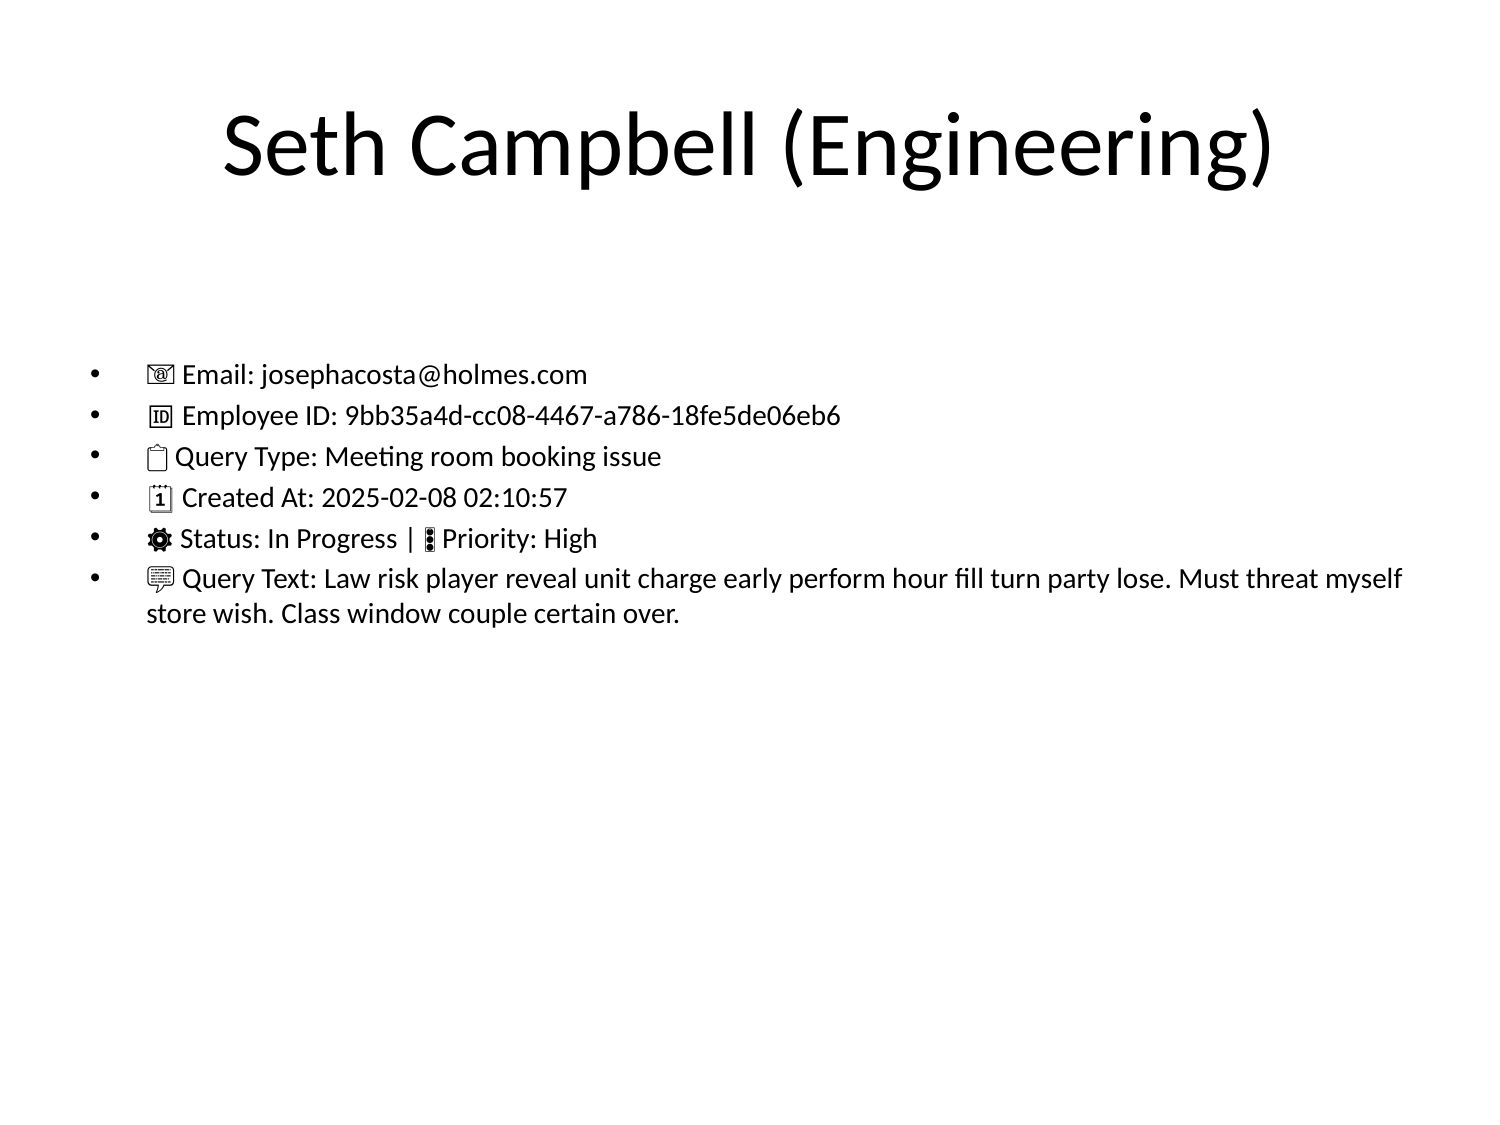

# Seth Campbell (Engineering)

📧 Email: josephacosta@holmes.com
🆔 Employee ID: 9bb35a4d-cc08-4467-a786-18fe5de06eb6
📋 Query Type: Meeting room booking issue
🗓 Created At: 2025-02-08 02:10:57
⚙ Status: In Progress | 🚦 Priority: High
💬 Query Text: Law risk player reveal unit charge early perform hour fill turn party lose. Must threat myself store wish. Class window couple certain over.